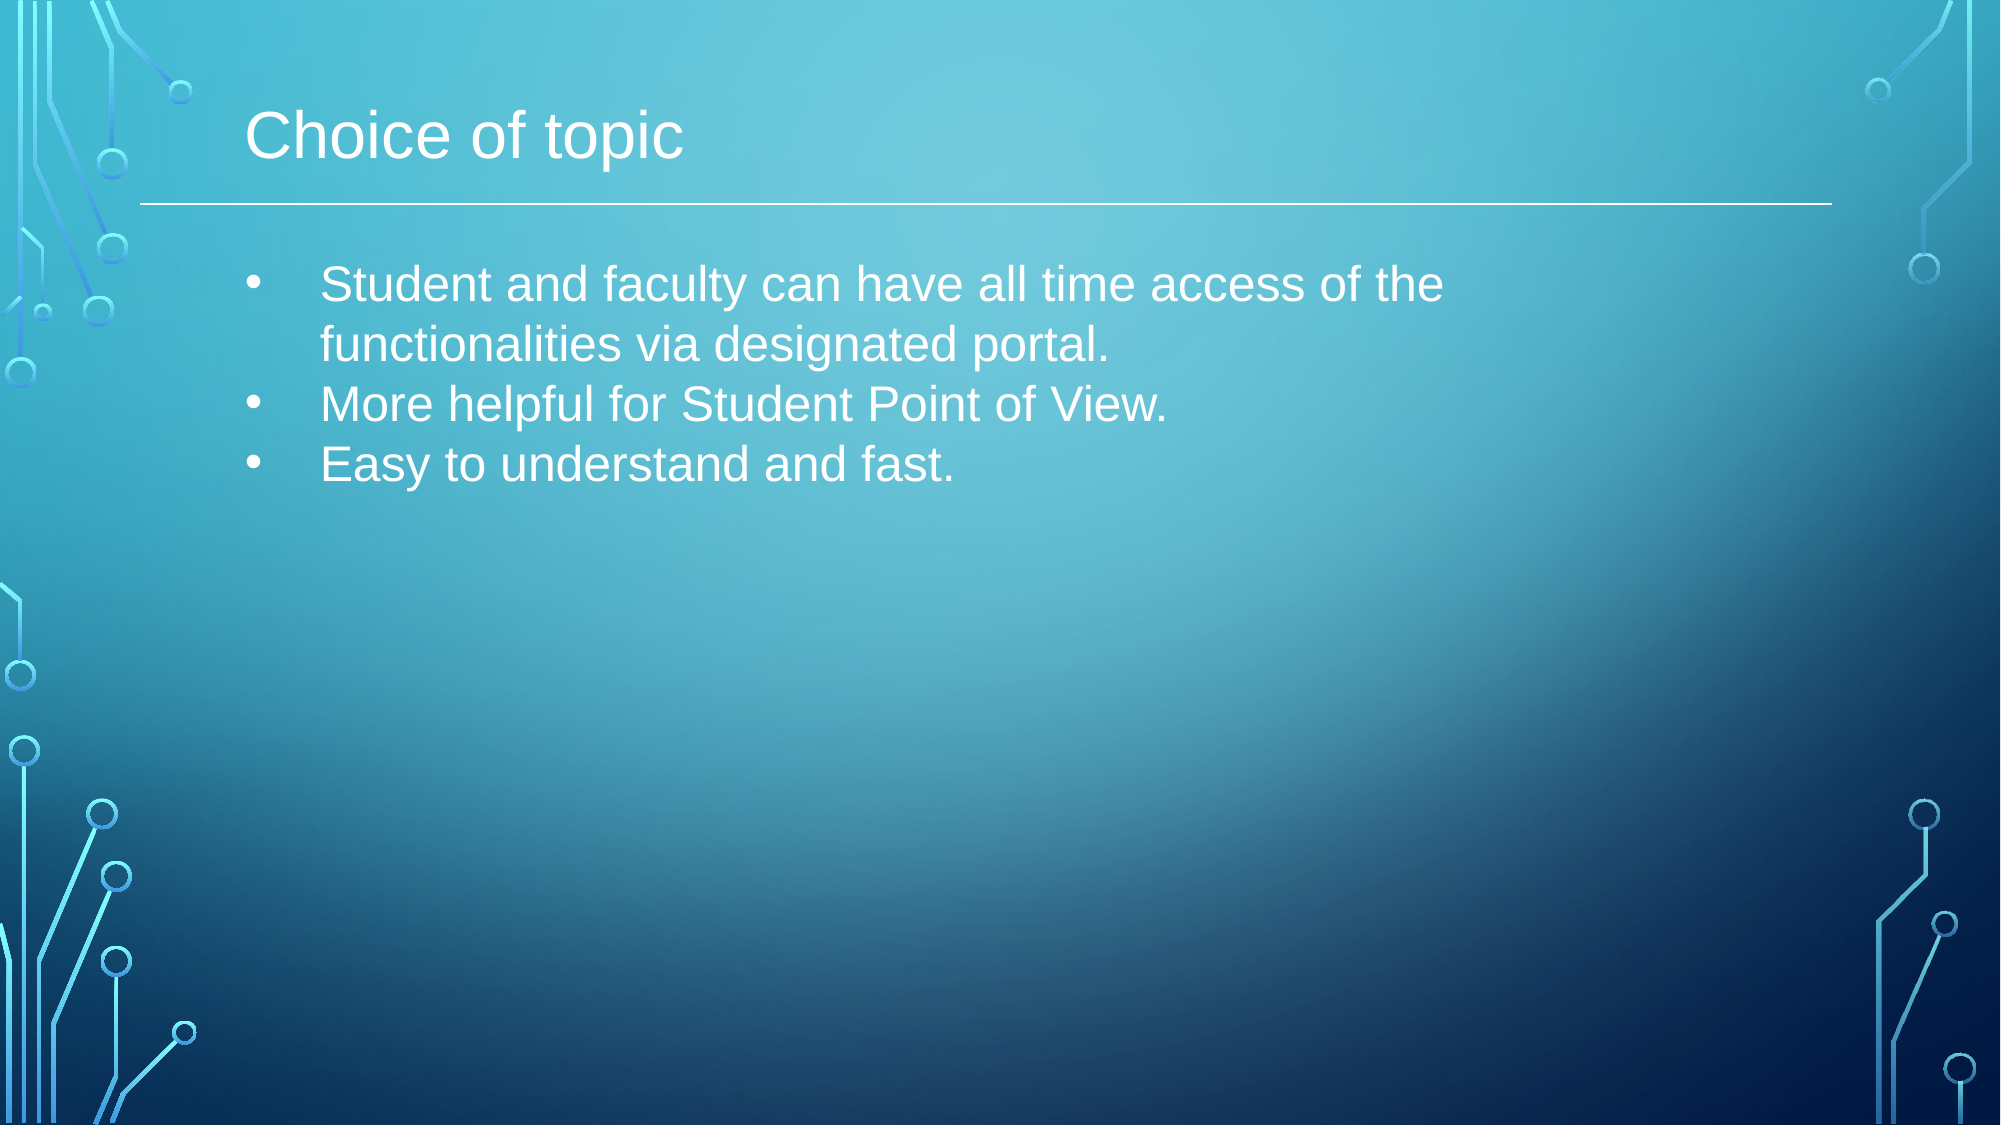

Choice of topic

Student and faculty can have all time access of the functionalities via designated portal.
More helpful for Student Point of View.
Easy to understand and fast.